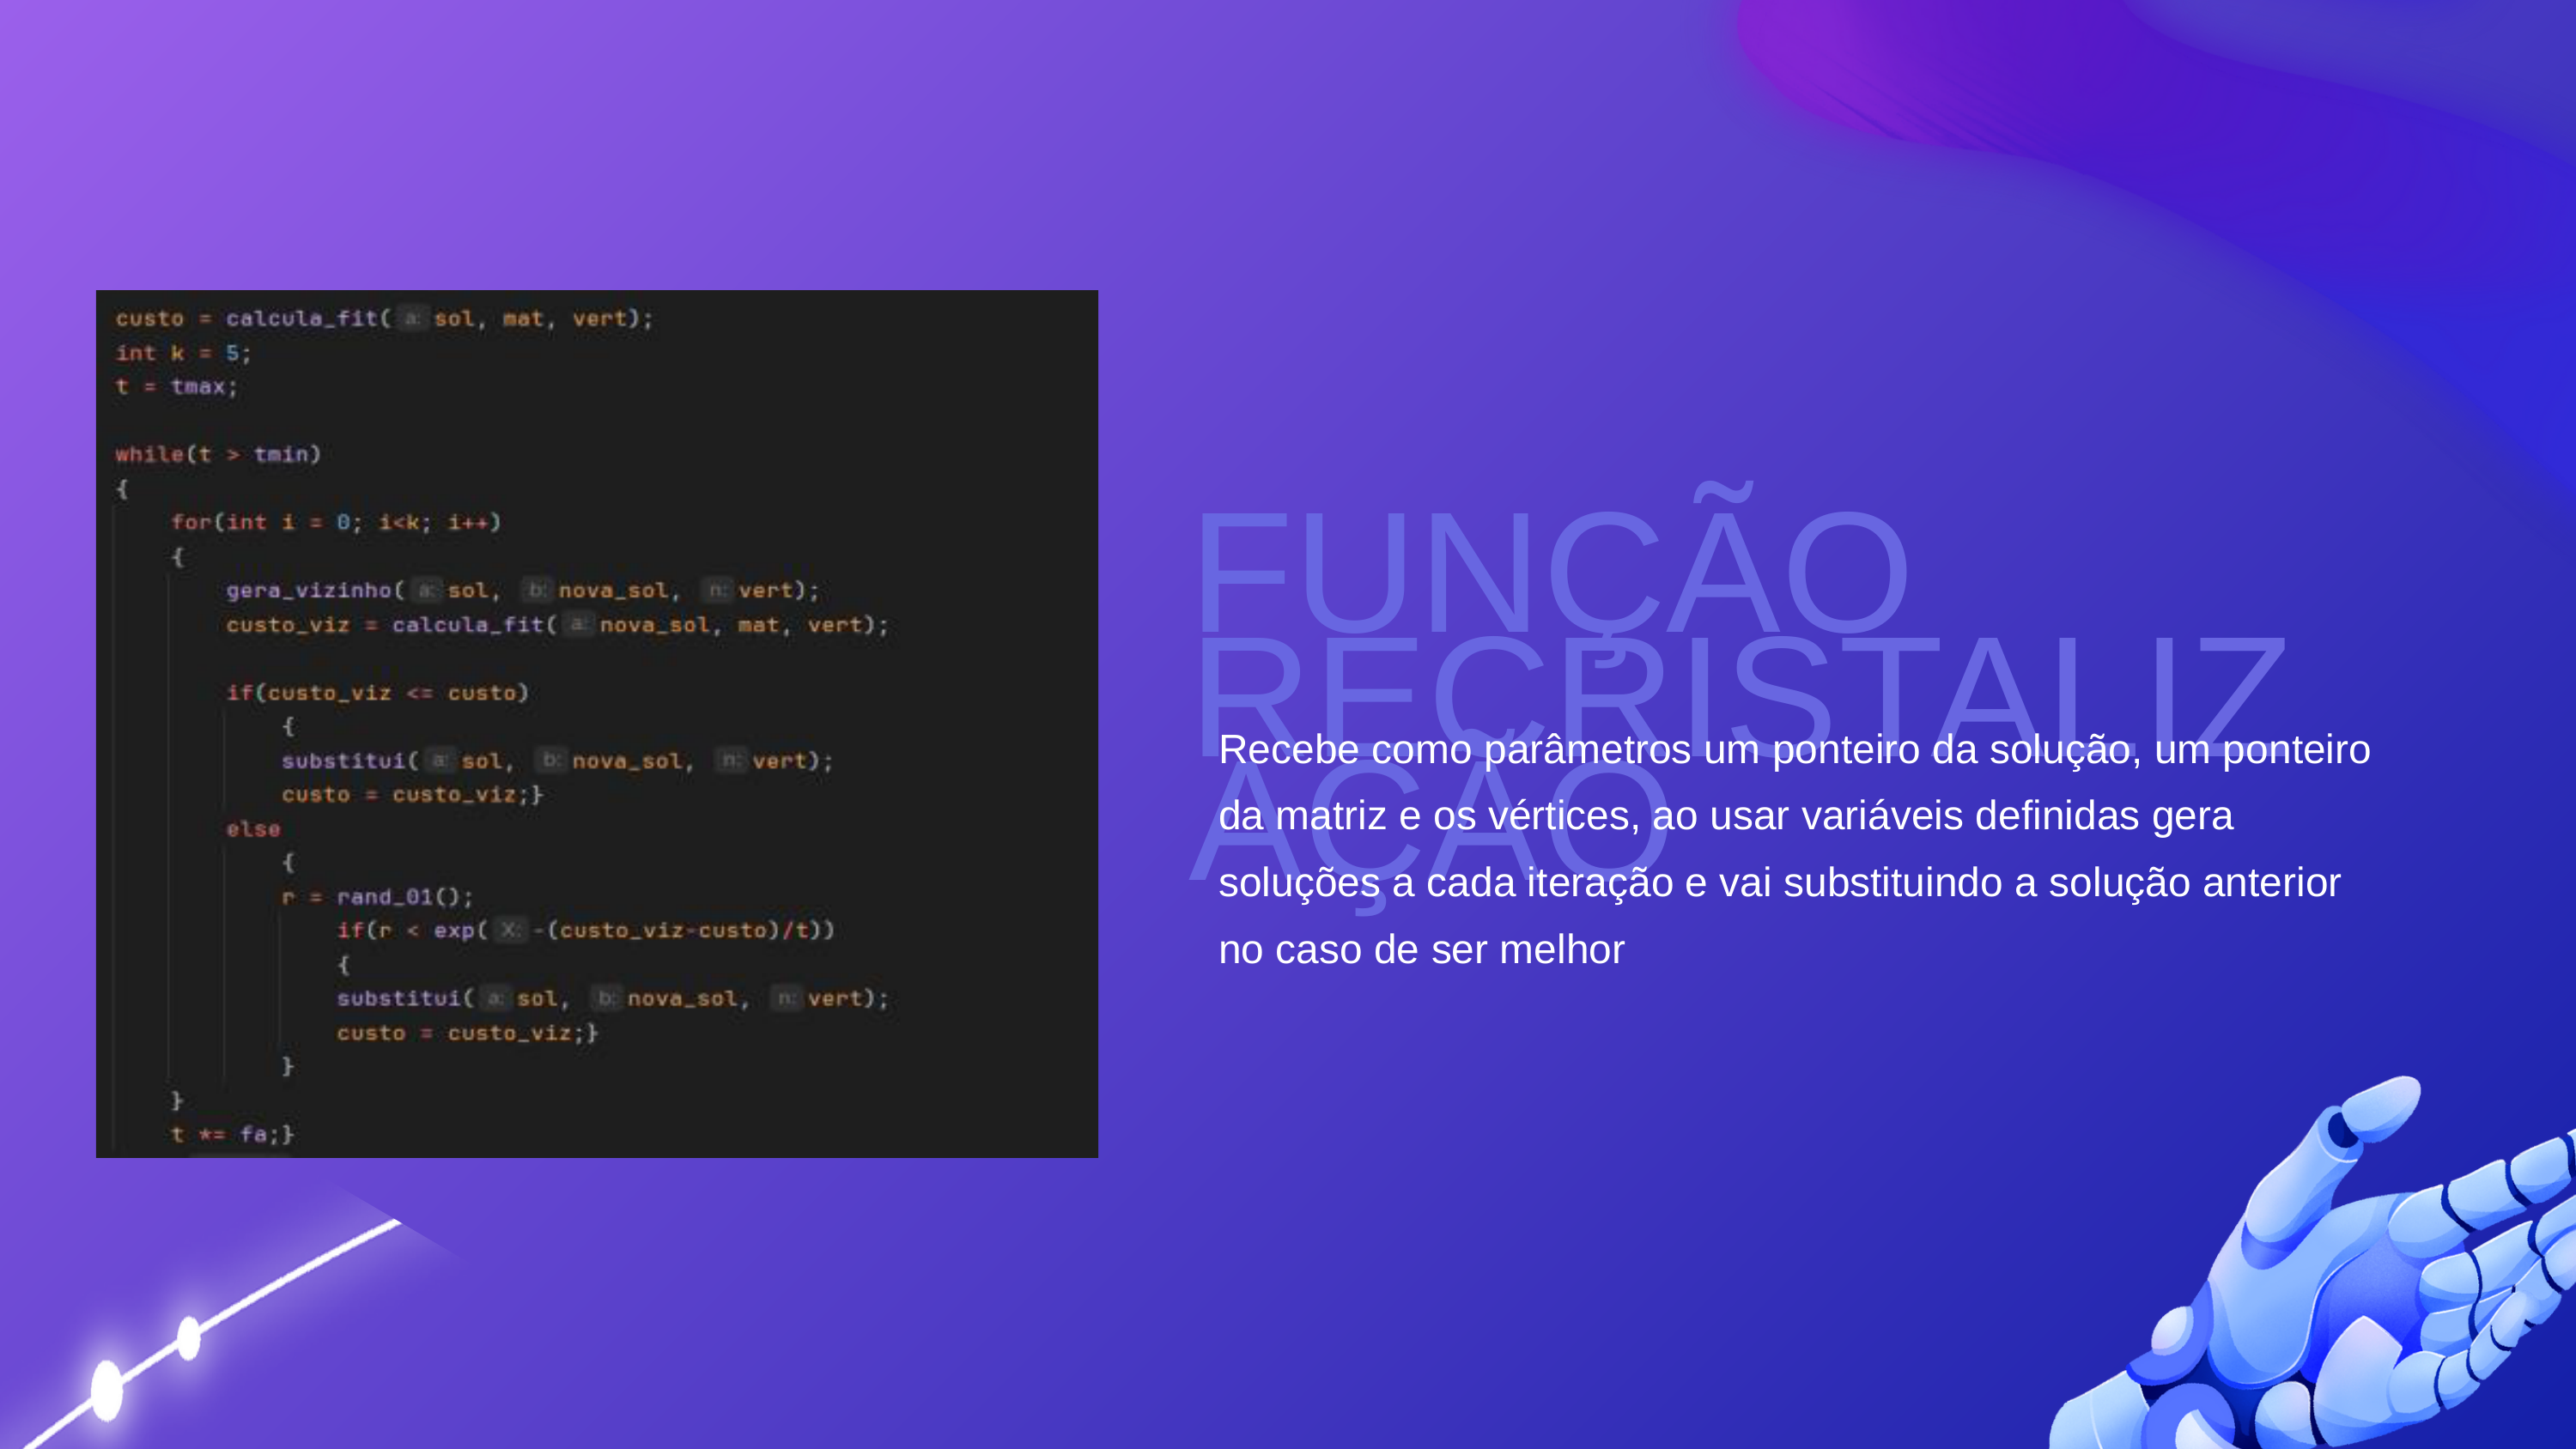

FUNÇÃO RECRISTALIZAÇÃO
Recebe como parâmetros um ponteiro da solução, um ponteiro da matriz e os vértices, ao usar variáveis definidas gera soluções a cada iteração e vai substituindo a solução anterior no caso de ser melhor